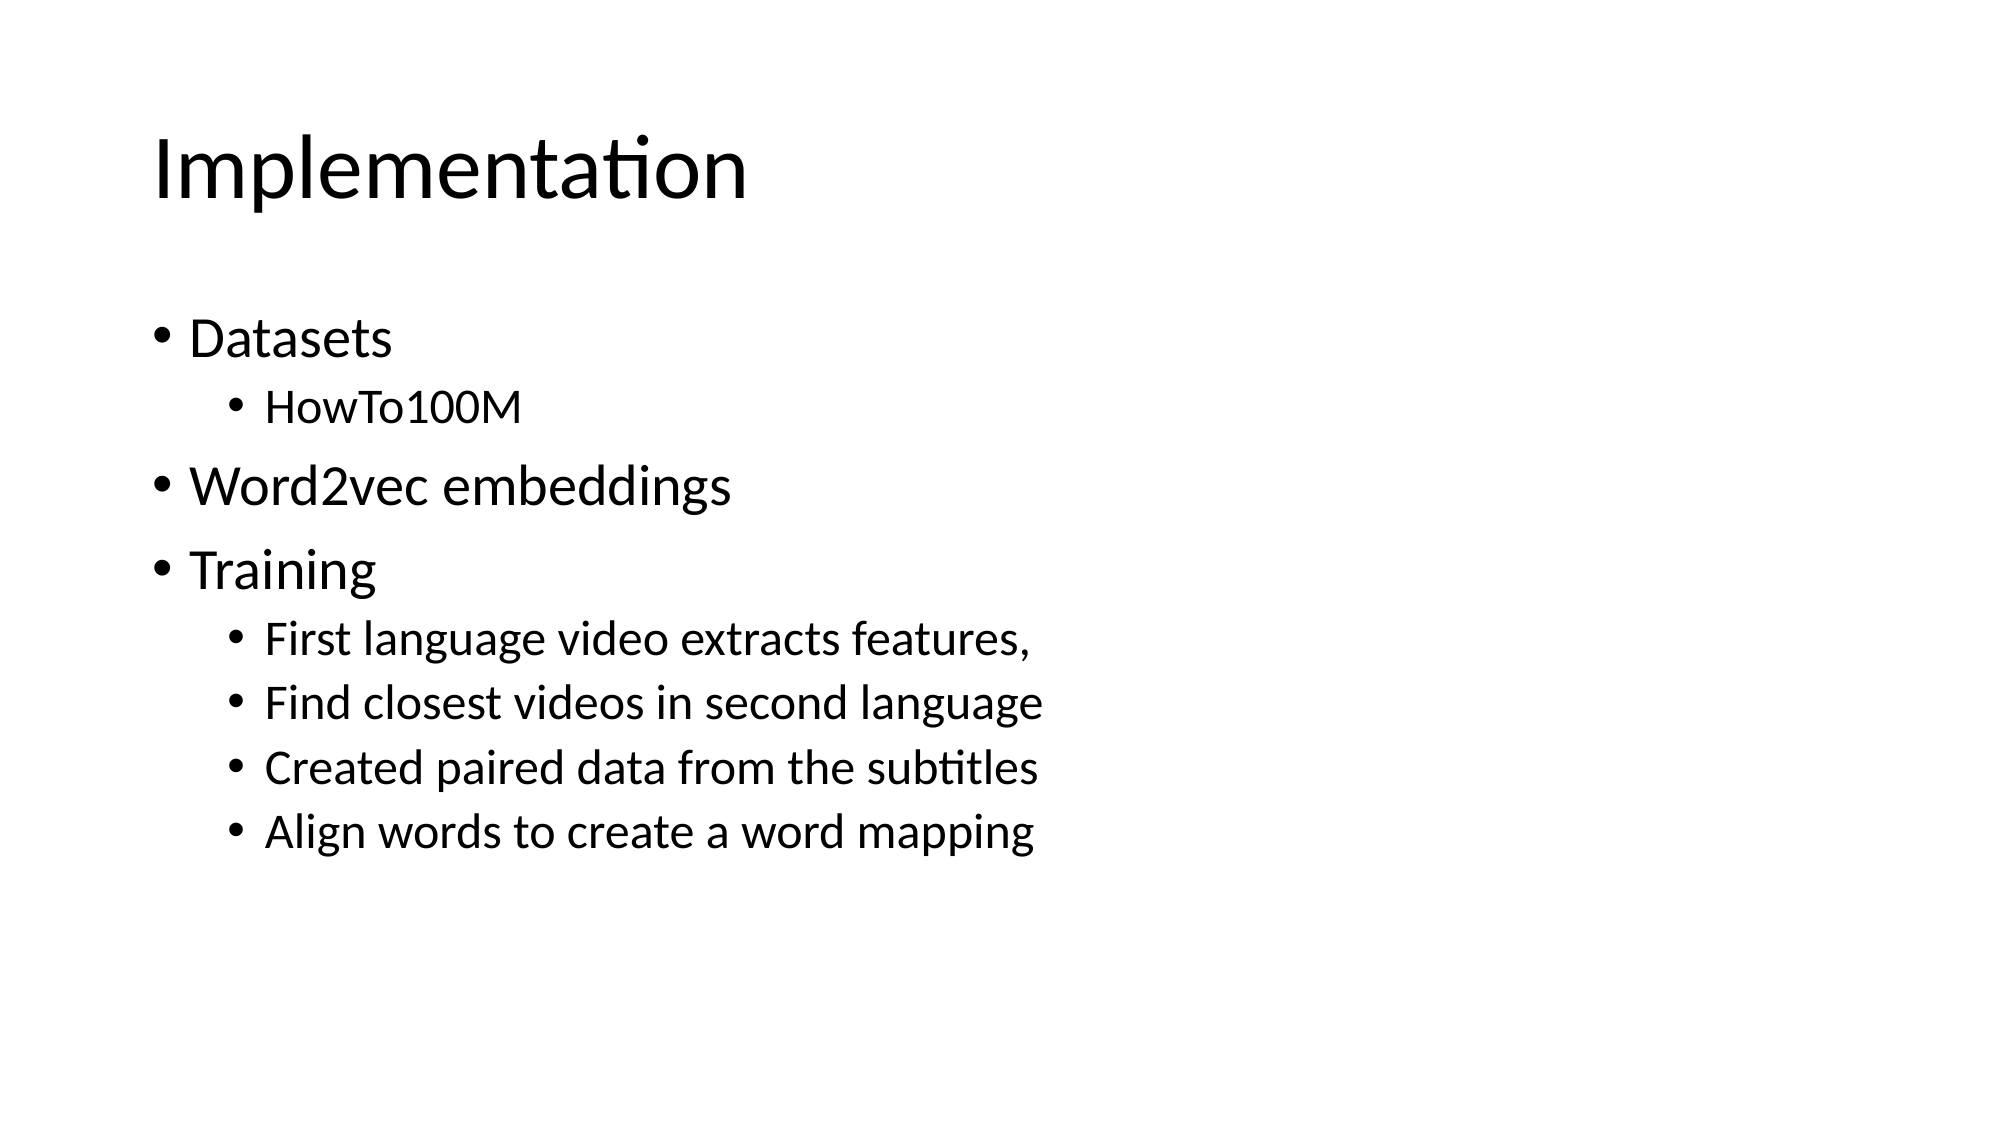

# Implementation
Datasets
HowTo100M
Word2vec embeddings
Training
First language video extracts features,
Find closest videos in second language
Created paired data from the subtitles
Align words to create a word mapping